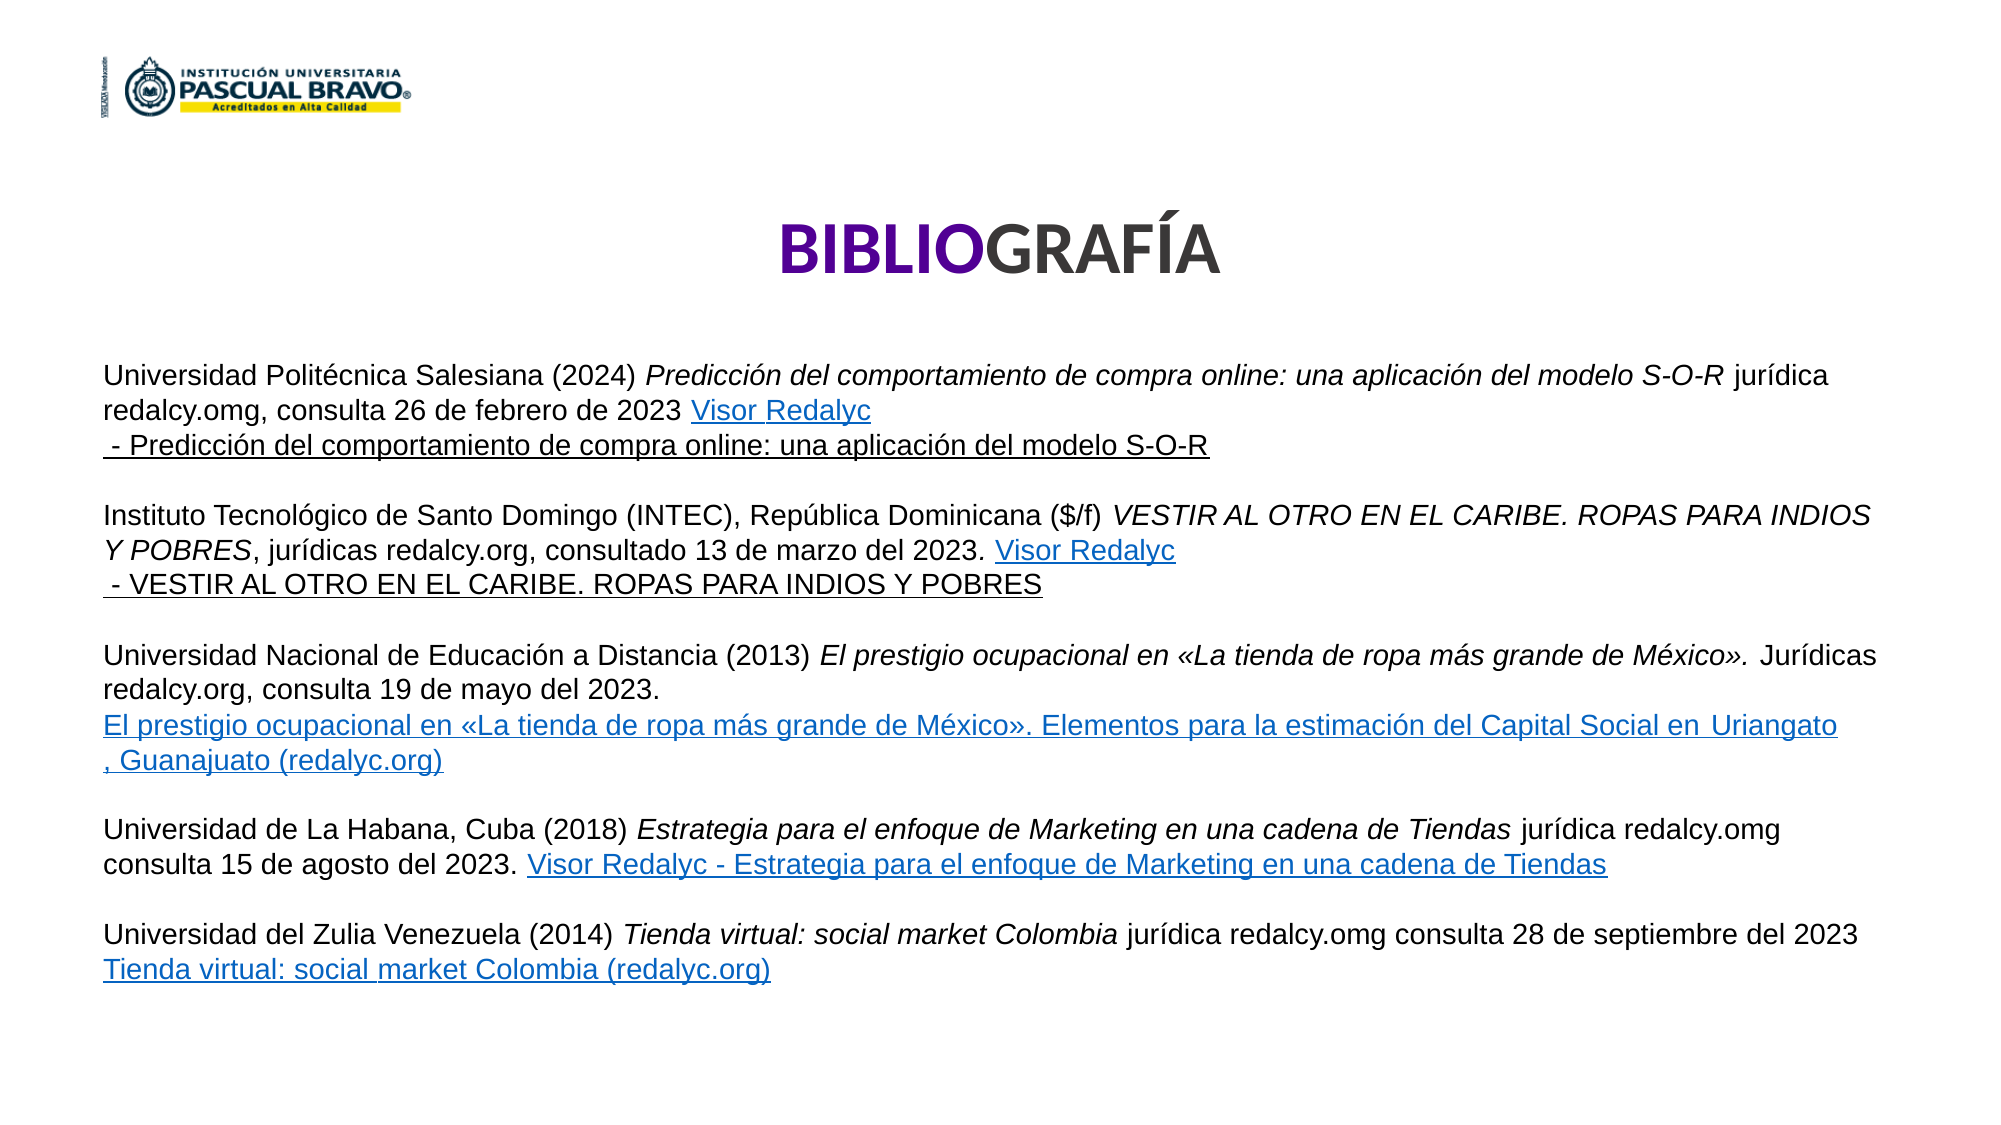

BIBLIOGRAFÍA
Universidad Politécnica Salesiana (2024) Predicción del comportamiento de compra online: una aplicación del modelo S-O-R jurídica redalcy.omg, consulta 26 de febrero de 2023 Visor Redalyc - Predicción del comportamiento de compra online: una aplicación del modelo S-O-R

Instituto Tecnológico de Santo Domingo (INTEC), República Dominicana ($/f) VESTIR AL OTRO EN EL CARIBE. ROPAS PARA INDIOS Y POBRES, jurídicas redalcy.org, consultado 13 de marzo del 2023. Visor Redalyc - VESTIR AL OTRO EN EL CARIBE. ROPAS PARA INDIOS Y POBRES

Universidad Nacional de Educación a Distancia (2013) El prestigio ocupacional en «La tienda de ropa más grande de México». Jurídicas redalcy.org, consulta 19 de mayo del 2023. El prestigio ocupacional en «La tienda de ropa más grande de México». Elementos para la estimación del Capital Social en Uriangato, Guanajuato (redalyc.org)

Universidad de La Habana, Cuba (2018) Estrategia para el enfoque de Marketing en una cadena de Tiendas jurídica redalcy.omg consulta 15 de agosto del 2023. Visor Redalyc - Estrategia para el enfoque de Marketing en una cadena de Tiendas

Universidad del Zulia Venezuela (2014) Tienda virtual: social market Colombia jurídica redalcy.omg consulta 28 de septiembre del 2023 Tienda virtual: social market Colombia (redalyc.org)